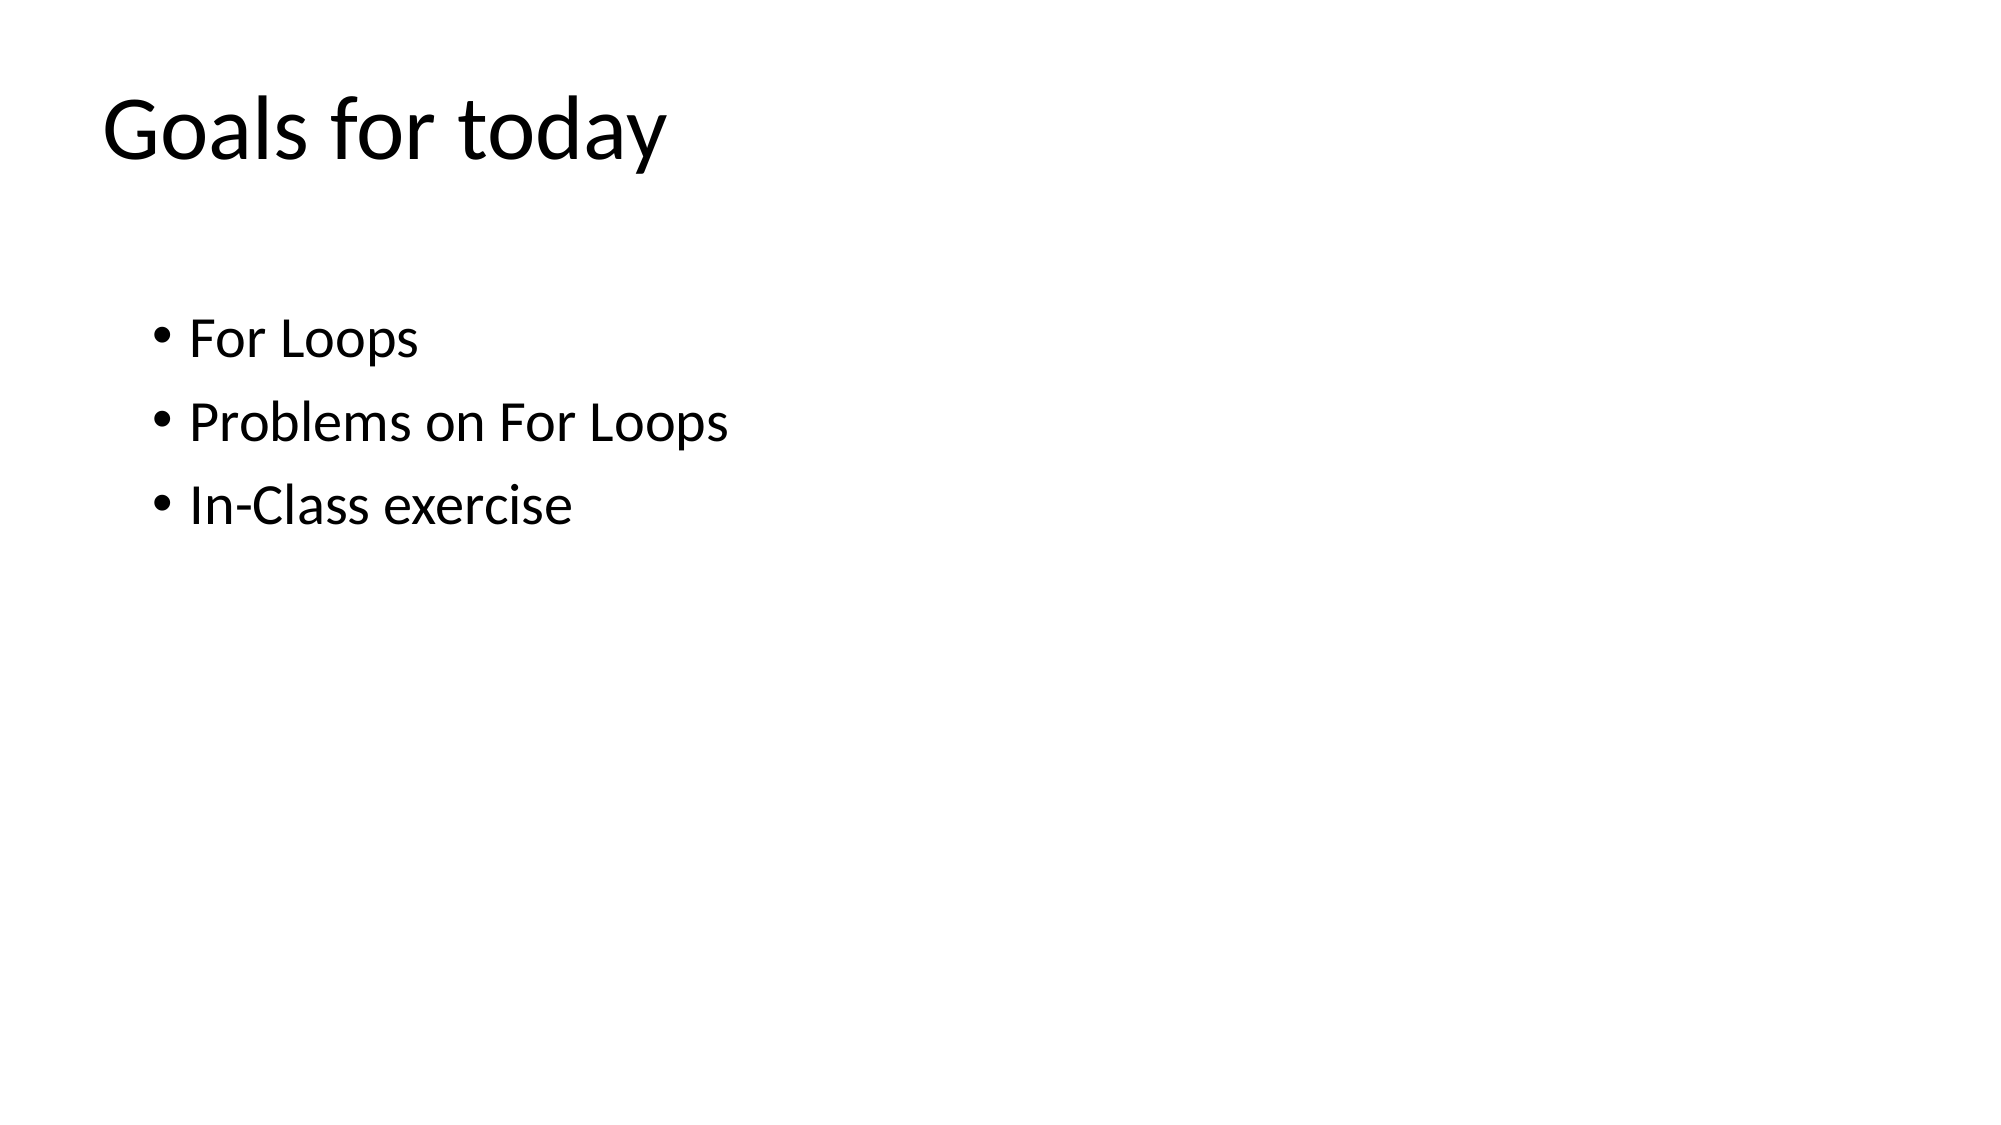

# Goals for today
For Loops
Problems on For Loops
In-Class exercise